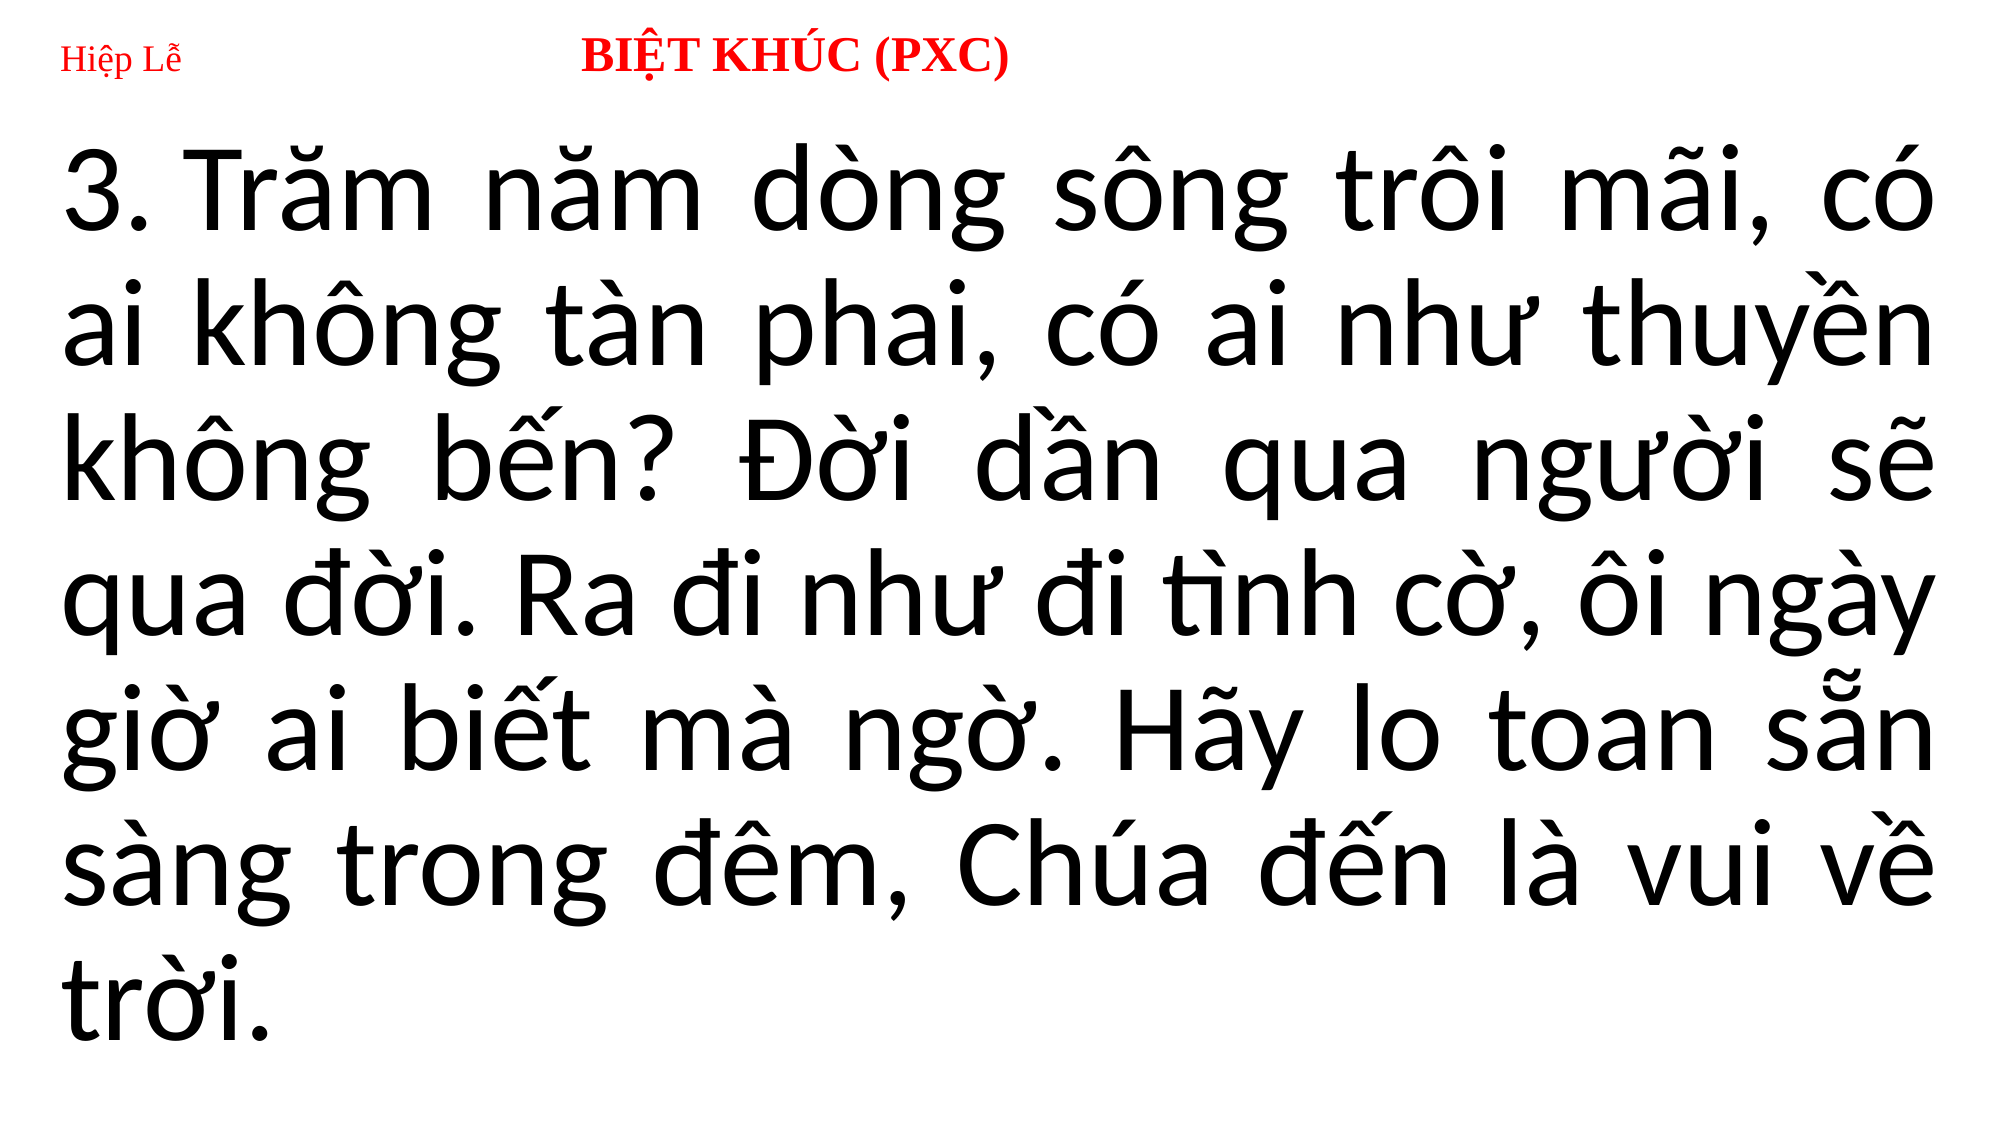

# Hiệp Lễ                                          BIỆT KHÚC (PXC)
3. Trăm năm dòng sông trôi mãi, có ai không tàn phai, có ai như thuyền không bến? Đời dần qua người sẽ qua đời. Ra đi như đi tình cờ, ôi ngày giờ ai biết mà ngờ. Hãy lo toan sẵn sàng trong đêm, Chúa đến là vui về trời.